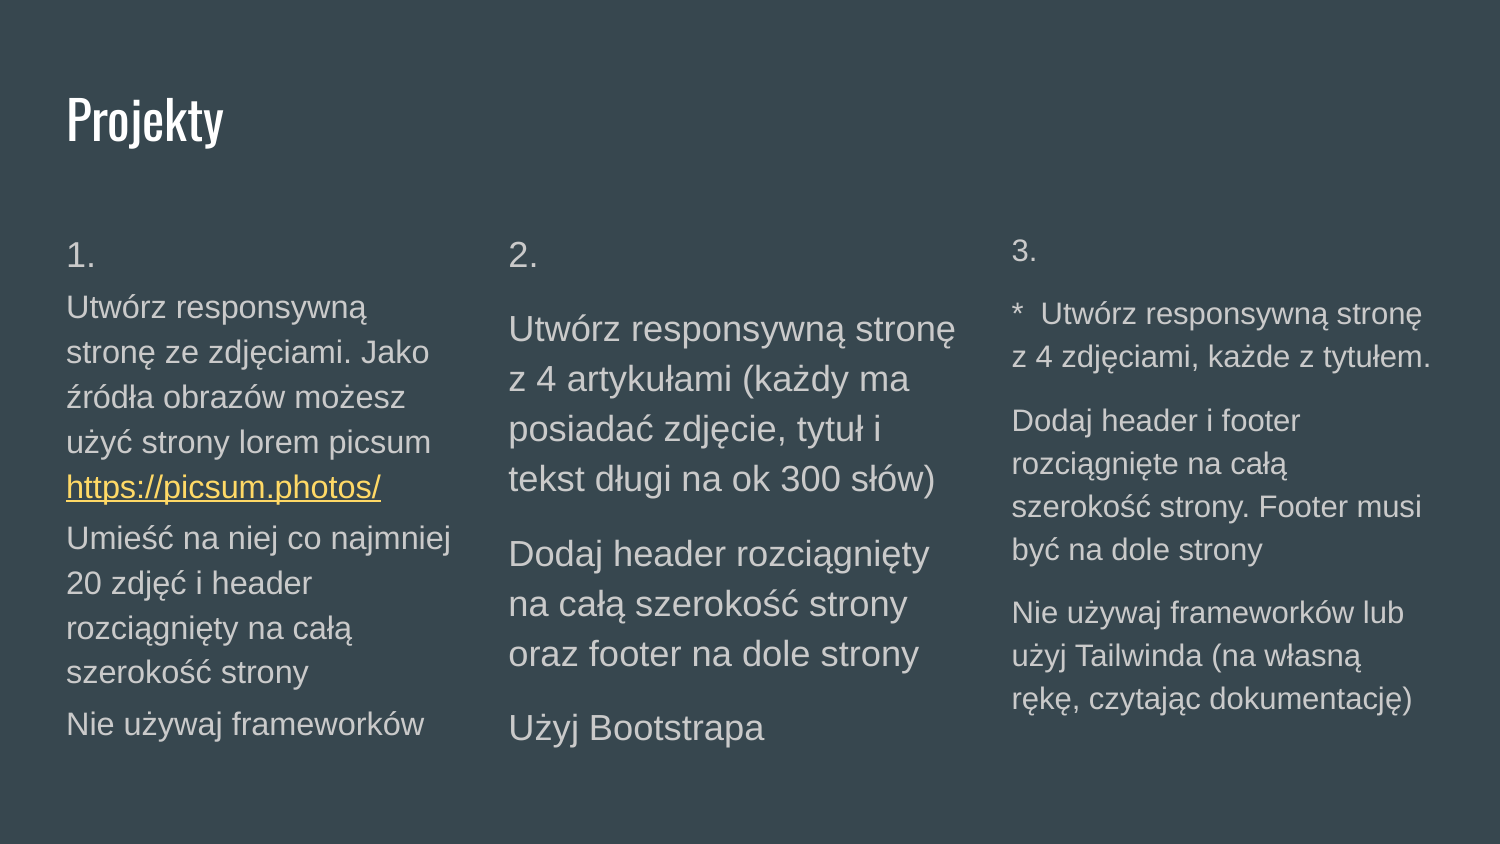

# Projekty
1.
Utwórz responsywną stronę ze zdjęciami. Jako źródła obrazów możesz użyć strony lorem picsum https://picsum.photos/
Umieść na niej co najmniej 20 zdjęć i header rozciągnięty na całą szerokość strony
Nie używaj frameworków

2.
Utwórz responsywną stronę z 4 artykułami (każdy ma posiadać zdjęcie, tytuł i tekst długi na ok 300 słów)
Dodaj header rozciągnięty na całą szerokość strony oraz footer na dole strony
Użyj Bootstrapa
3.
*  Utwórz responsywną stronę z 4 zdjęciami, każde z tytułem.
Dodaj header i footer rozciągnięte na całą szerokość strony. Footer musi być na dole strony
Nie używaj frameworków lub użyj Tailwinda (na własną rękę, czytając dokumentację)